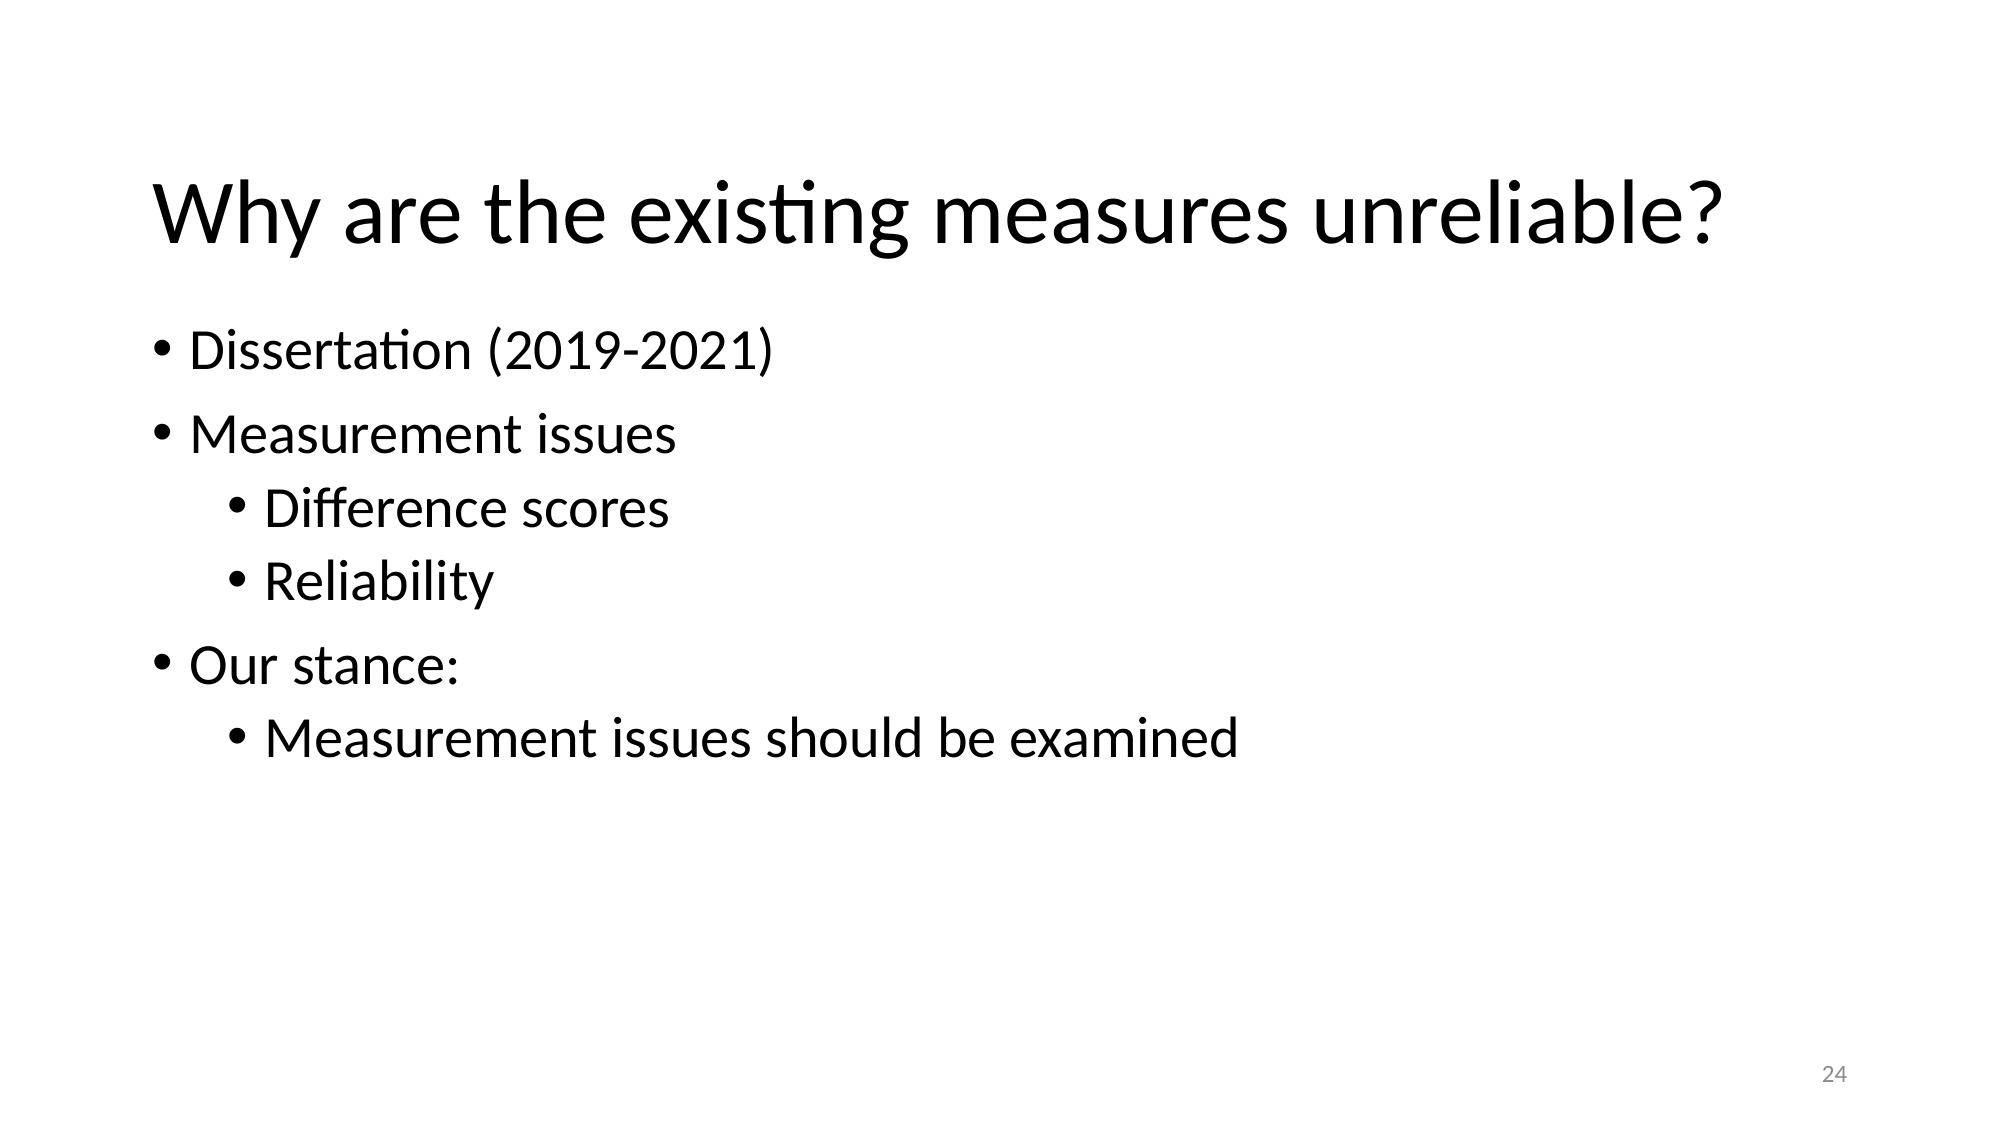

Why are the existing measures unreliable?
Dissertation (2019-2021)
Measurement issues
Difference scores
Reliability
Our stance:
Measurement issues should be examined

24